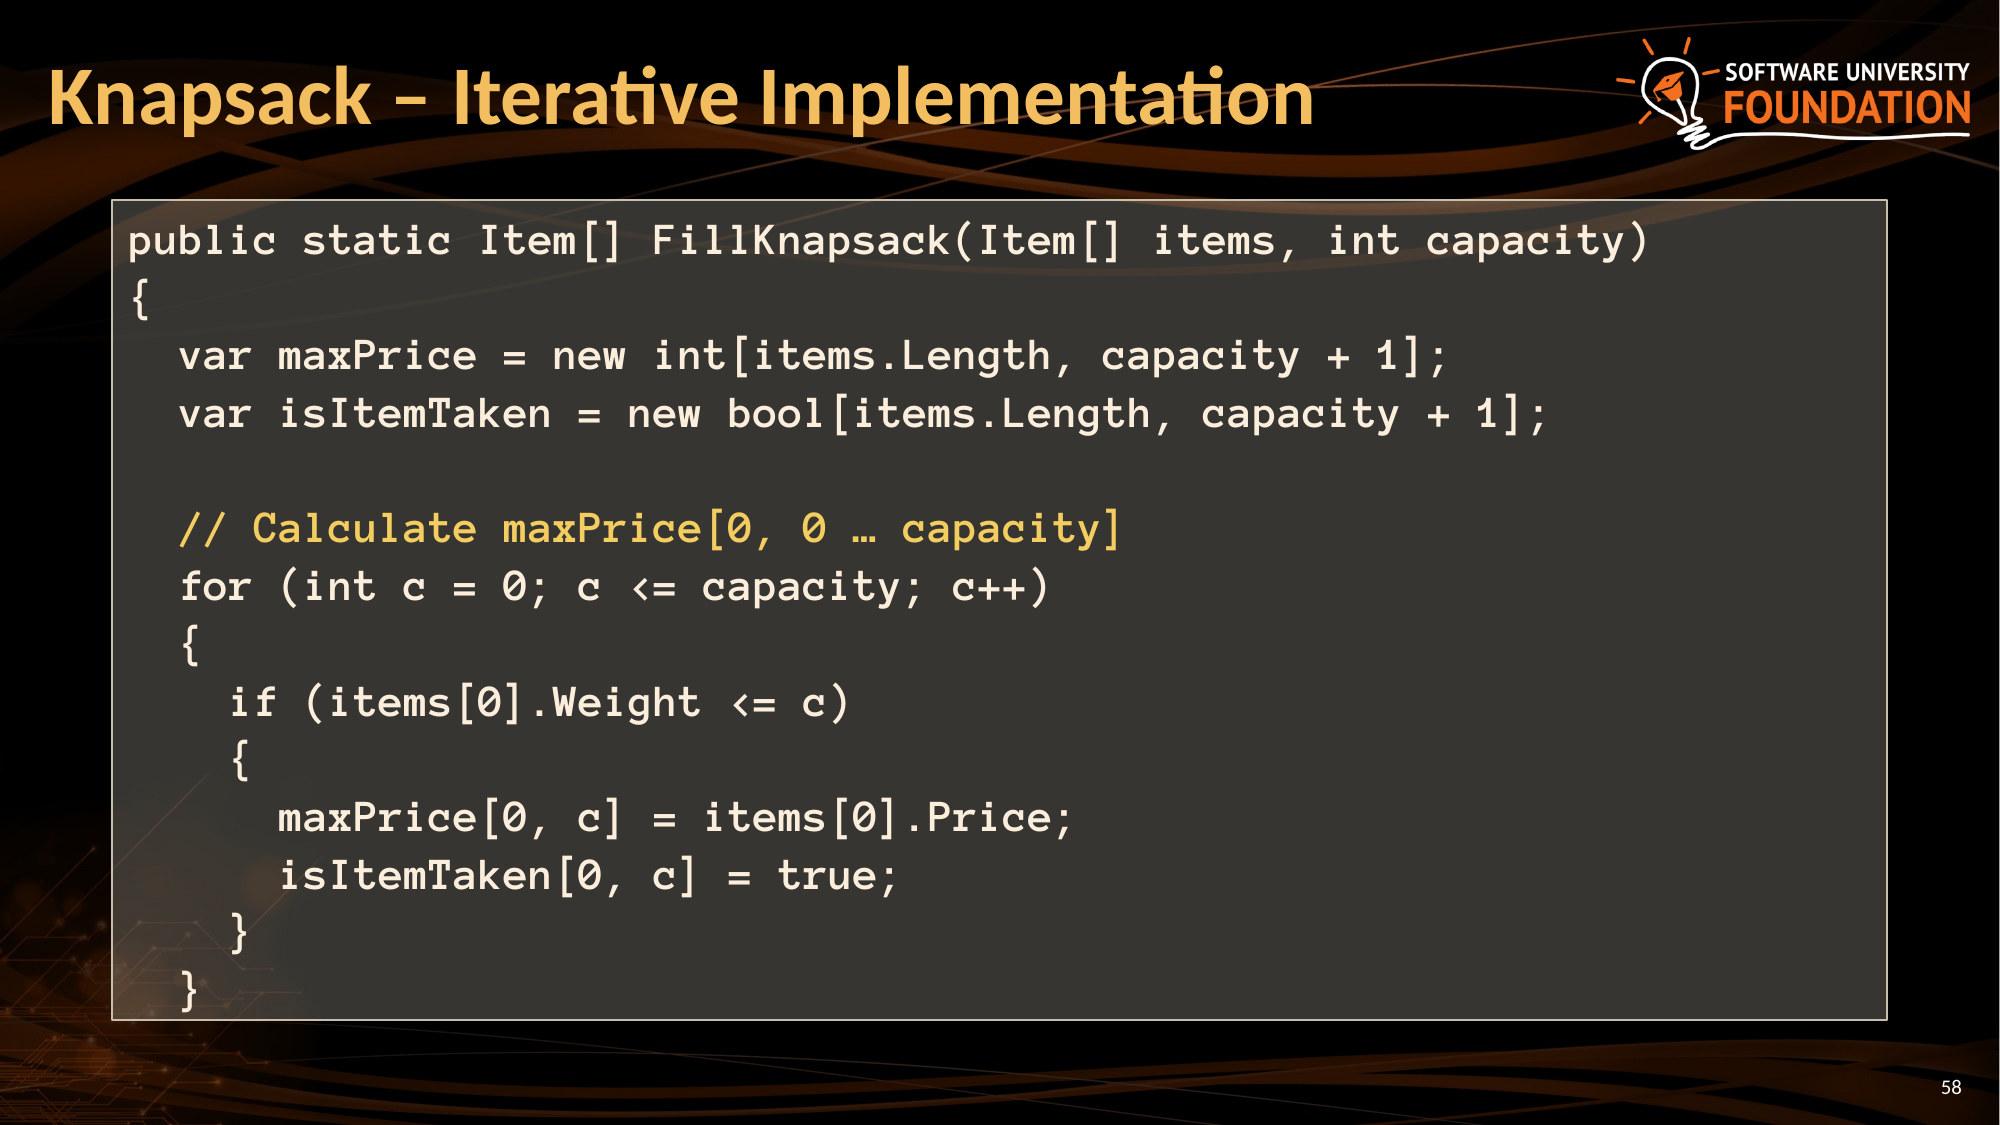

# Knapsack – Iterative Implementation
public static Item[] FillKnapsack(Item[] items, int capacity)
{
  var maxPrice = new int[items.Length, capacity + 1];
  var isItemTaken = new bool[items.Length, capacity + 1];

  // Calculate maxPrice[0, 0 … capacity]
  for (int c = 0; c <= capacity; c++)
  {
    if (items[0].Weight <= c)
    {
      maxPrice[0, c] = items[0].Price;
      isItemTaken[0, c] = true;
    }
  }
58